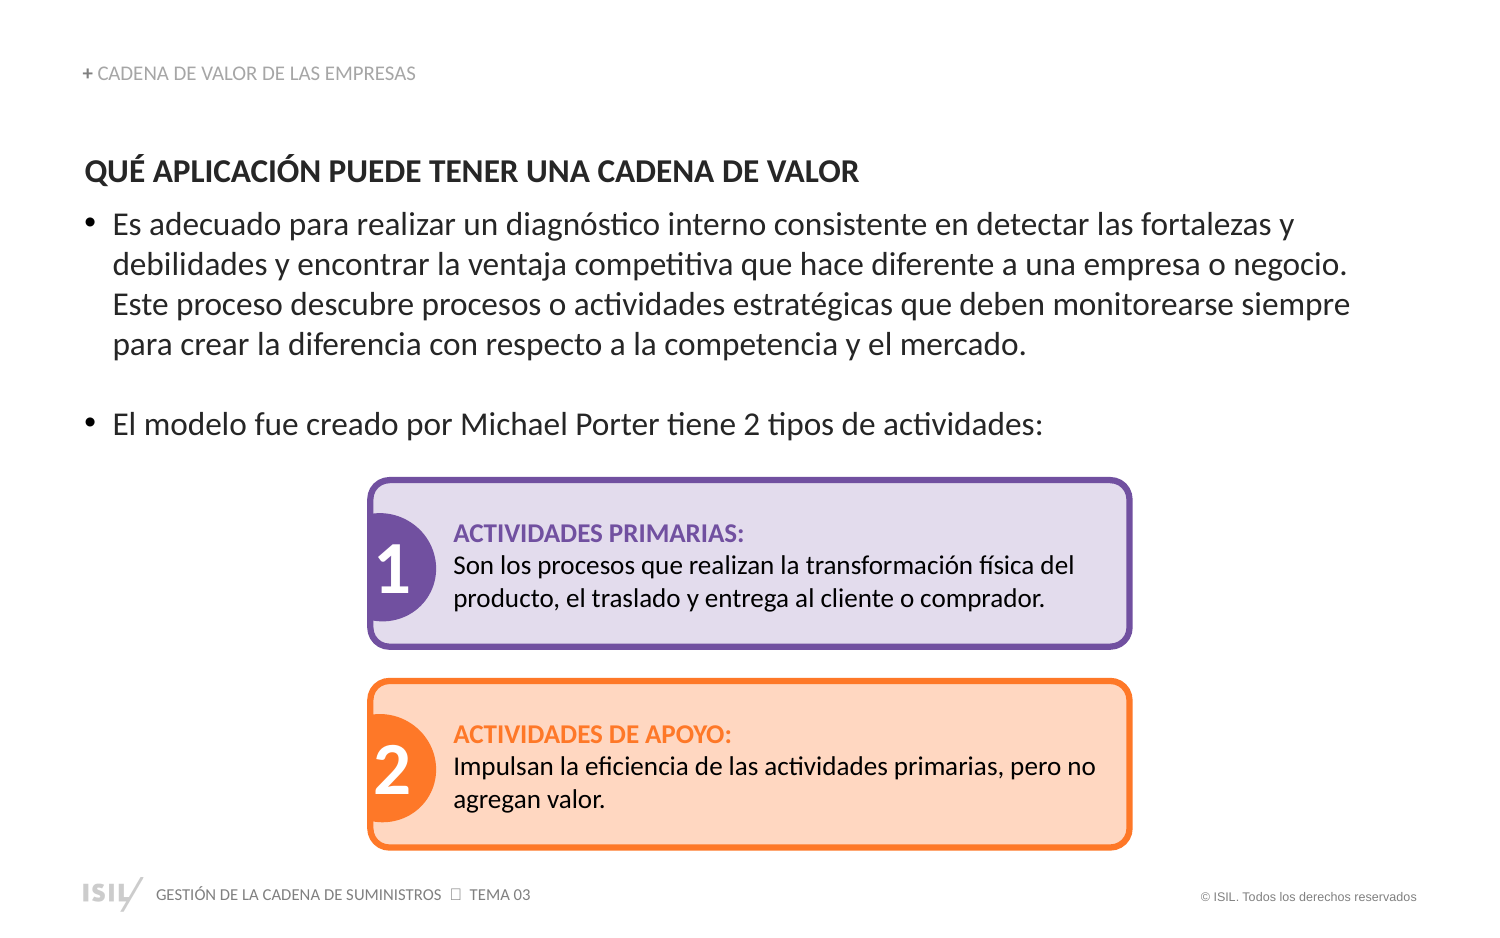

+ CADENA DE VALOR DE LAS EMPRESAS
QUÉ APLICACIÓN PUEDE TENER UNA CADENA DE VALOR
Es adecuado para realizar un diagnóstico interno consistente en detectar las fortalezas y debilidades y encontrar la ventaja competitiva que hace diferente a una empresa o negocio. Este proceso descubre procesos o actividades estratégicas que deben monitorearse siempre para crear la diferencia con respecto a la competencia y el mercado.

El modelo fue creado por Michael Porter tiene 2 tipos de actividades:
ACTIVIDADES PRIMARIAS:
Son los procesos que realizan la transformación física del producto, el traslado y entrega al cliente o comprador.
1

ACTIVIDADES DE APOYO:
Impulsan la eficiencia de las actividades primarias, pero no agregan valor.
2